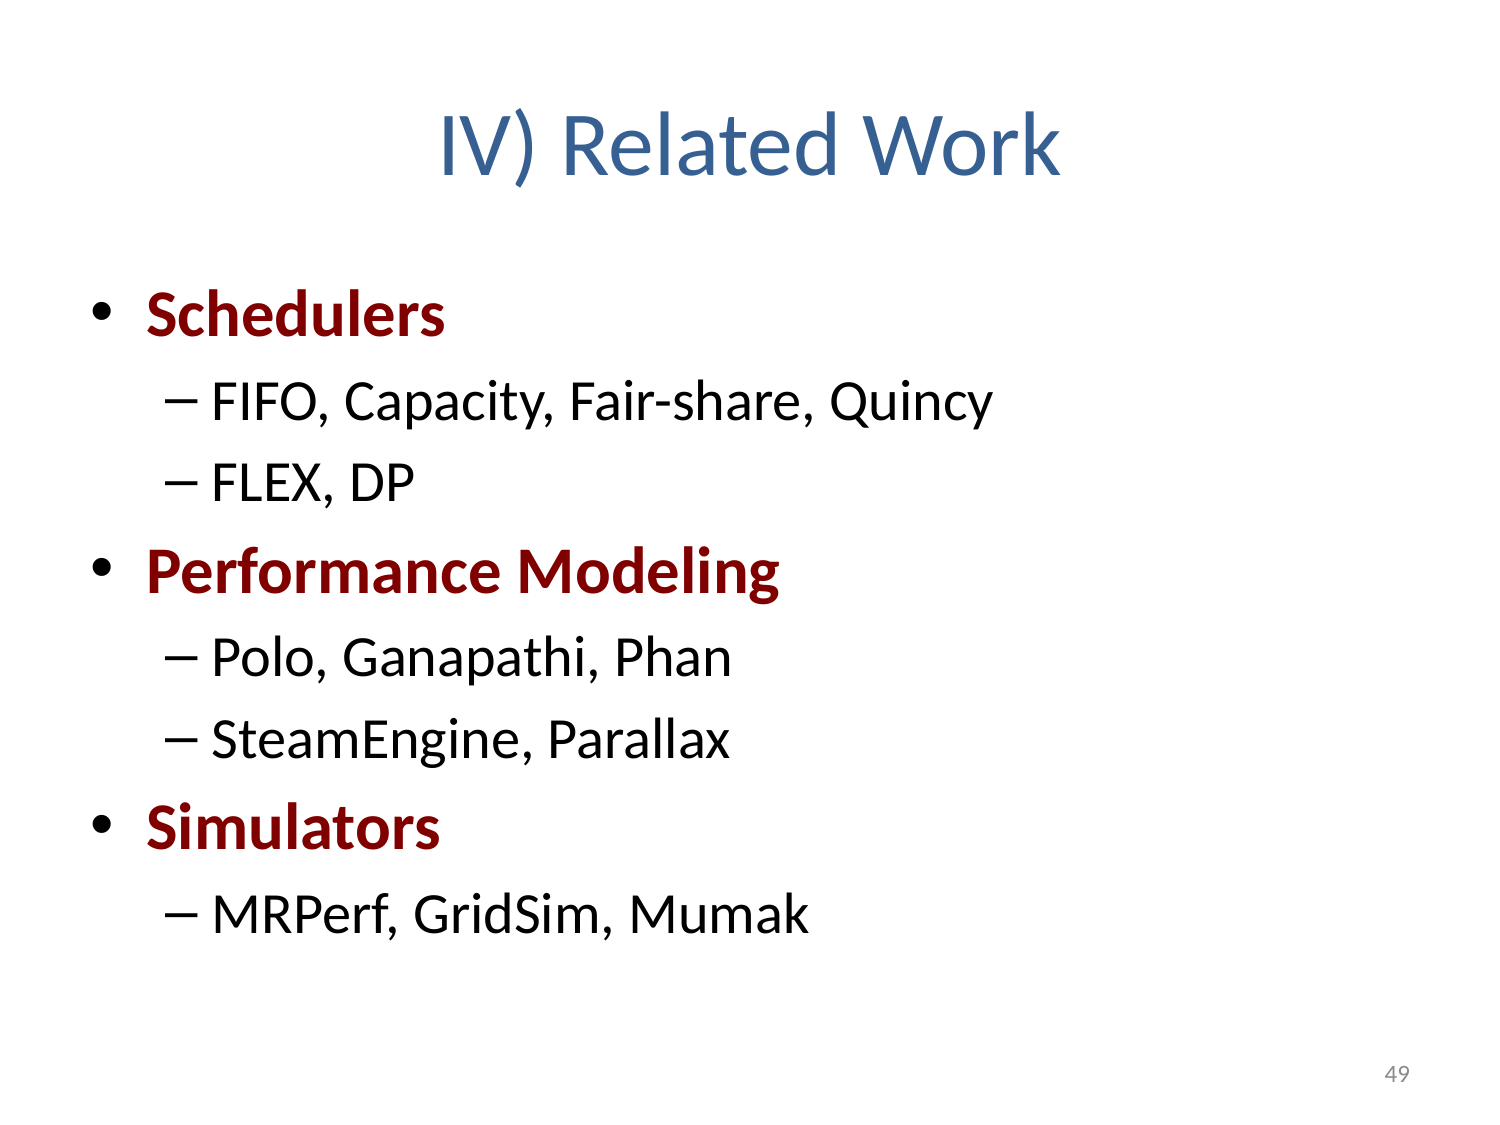

# IV) Related Work
Schedulers
FIFO, Capacity, Fair-share, Quincy
FLEX, DP
Performance Modeling
Polo, Ganapathi, Phan
SteamEngine, Parallax
Simulators
MRPerf, GridSim, Mumak
49